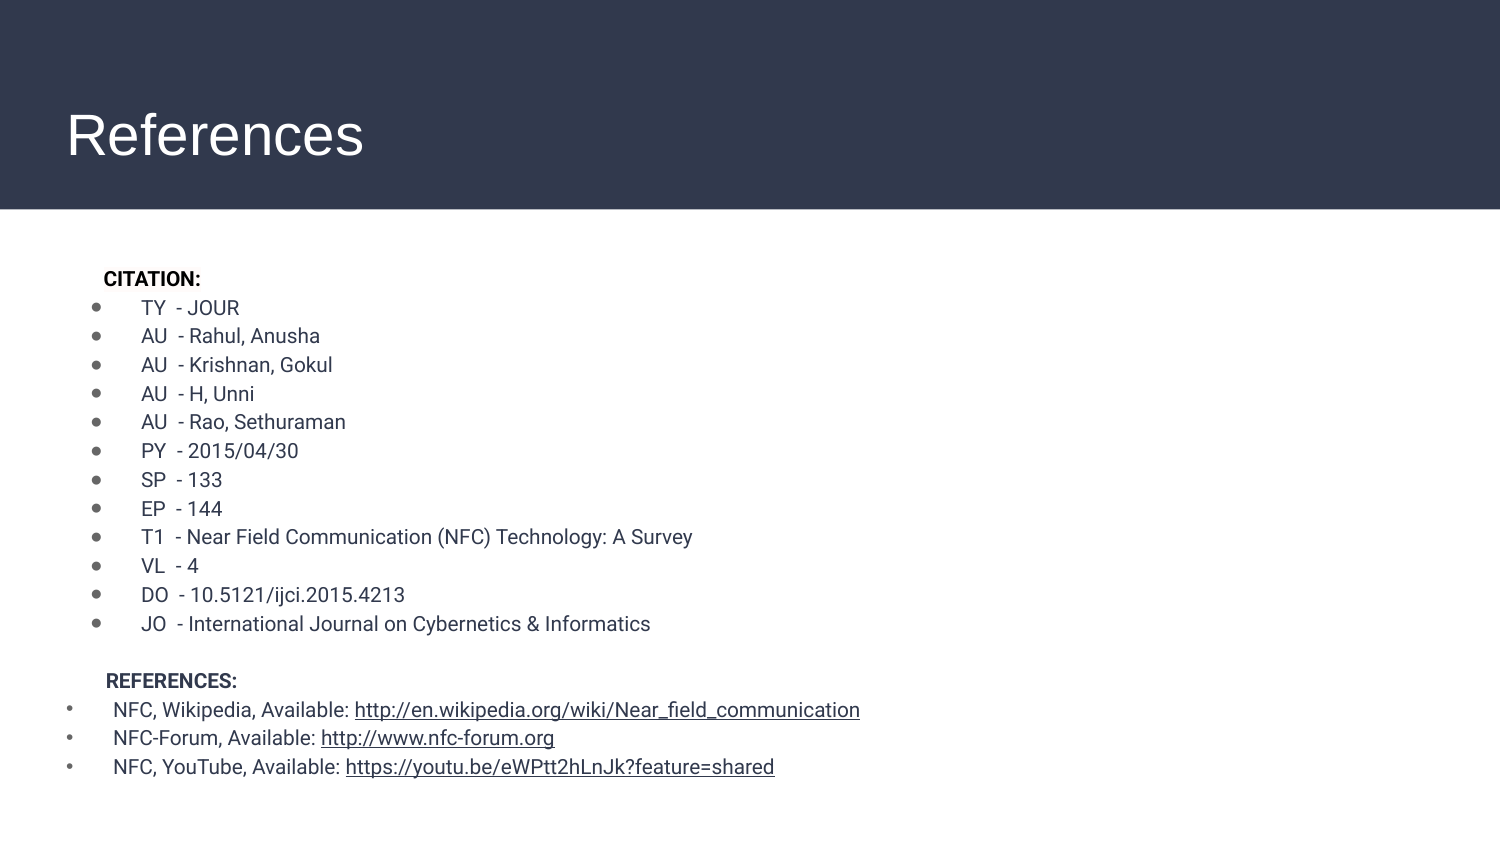

# References
CITATION:
TY  - JOUR
AU  - Rahul, Anusha
AU  - Krishnan, Gokul
AU  - H, Unni
AU  - Rao, Sethuraman
PY  - 2015/04/30
SP  - 133
EP  - 144
T1  - Near Field Communication (NFC) Technology: A Survey
VL  - 4
DO  - 10.5121/ijci.2015.4213
JO  - International Journal on Cybernetics & Informatics

   REFERENCES:
NFC, Wikipedia, Available: http://en.wikipedia.org/wiki/Near_field_communication
NFC-Forum, Available: http://www.nfc-forum.org
NFC, YouTube, Available: https://youtu.be/eWPtt2hLnJk?feature=shared